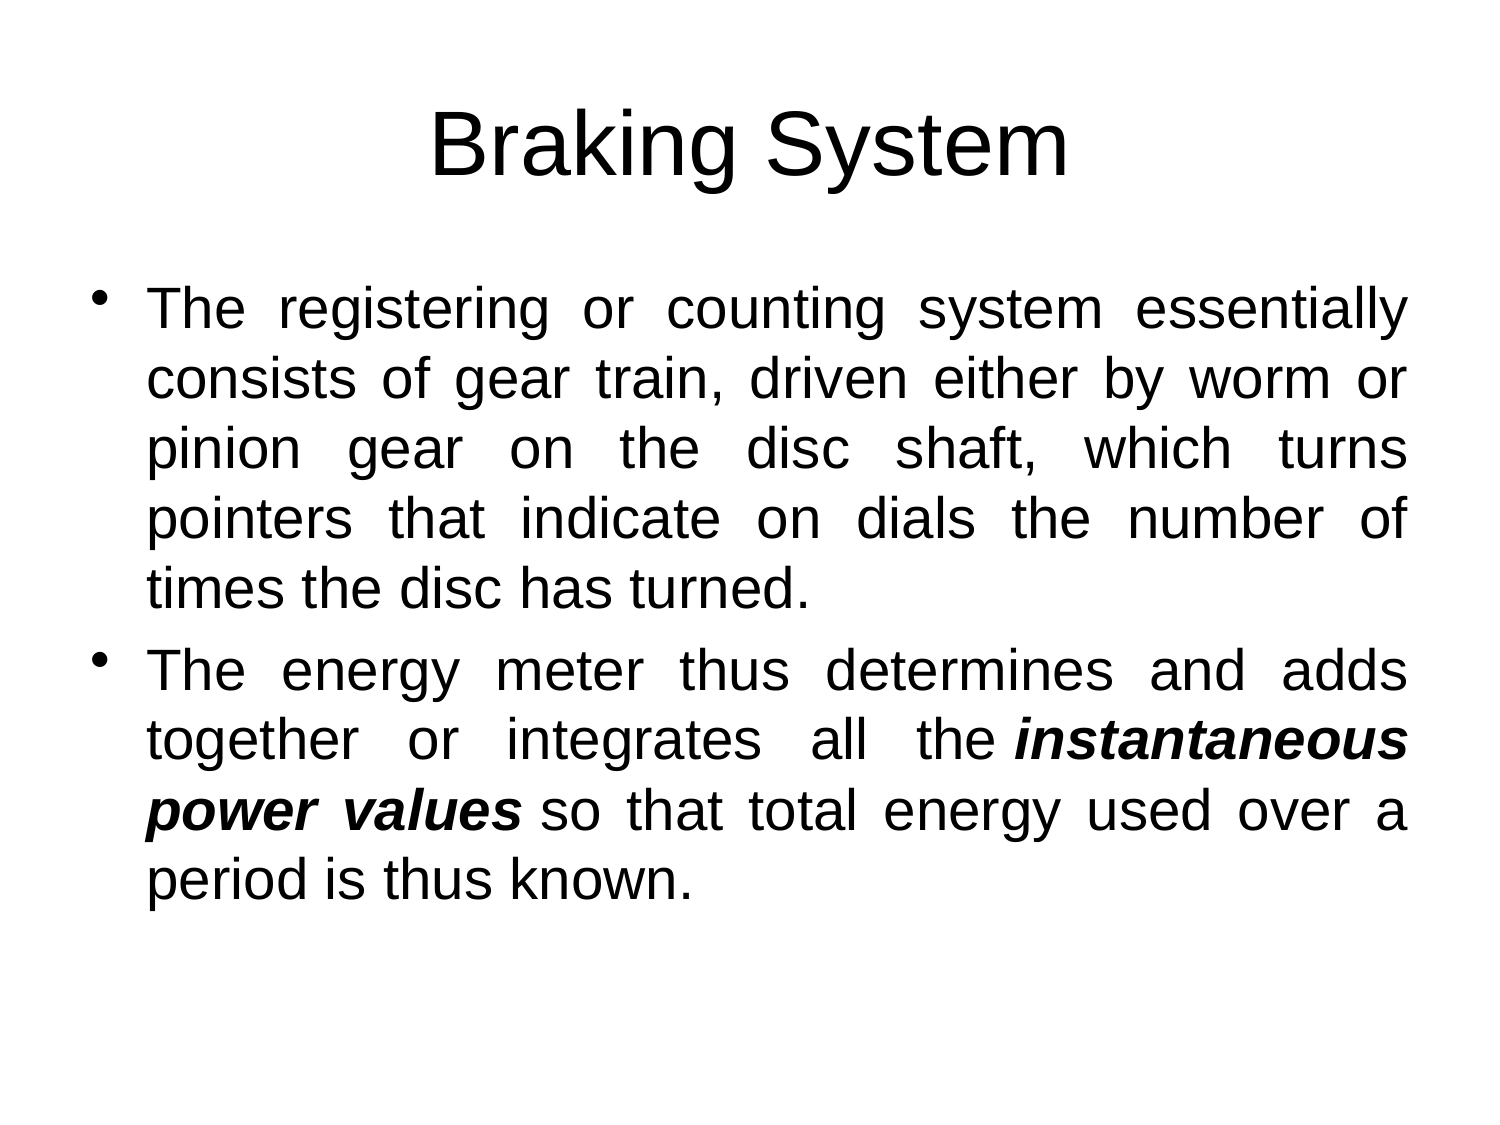

# Braking System
The registering or counting system essentially consists of gear train, driven either by worm or pinion gear on the disc shaft, which turns pointers that indicate on dials the number of times the disc has turned.
The energy meter thus determines and adds together or integrates all the instantaneous power values so that total energy used over a period is thus known.